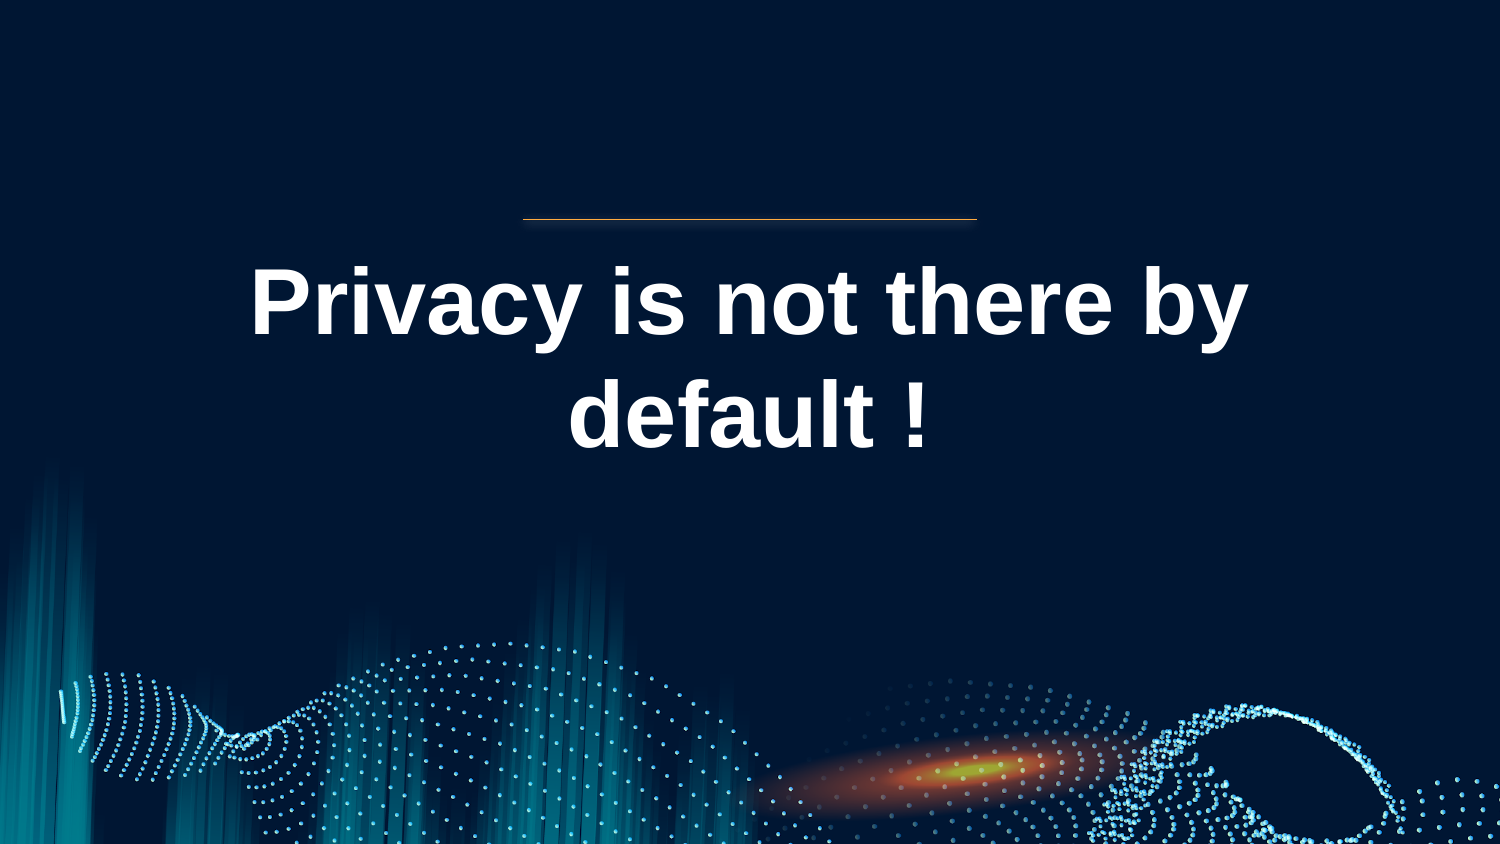

# Privacy is not there by default !